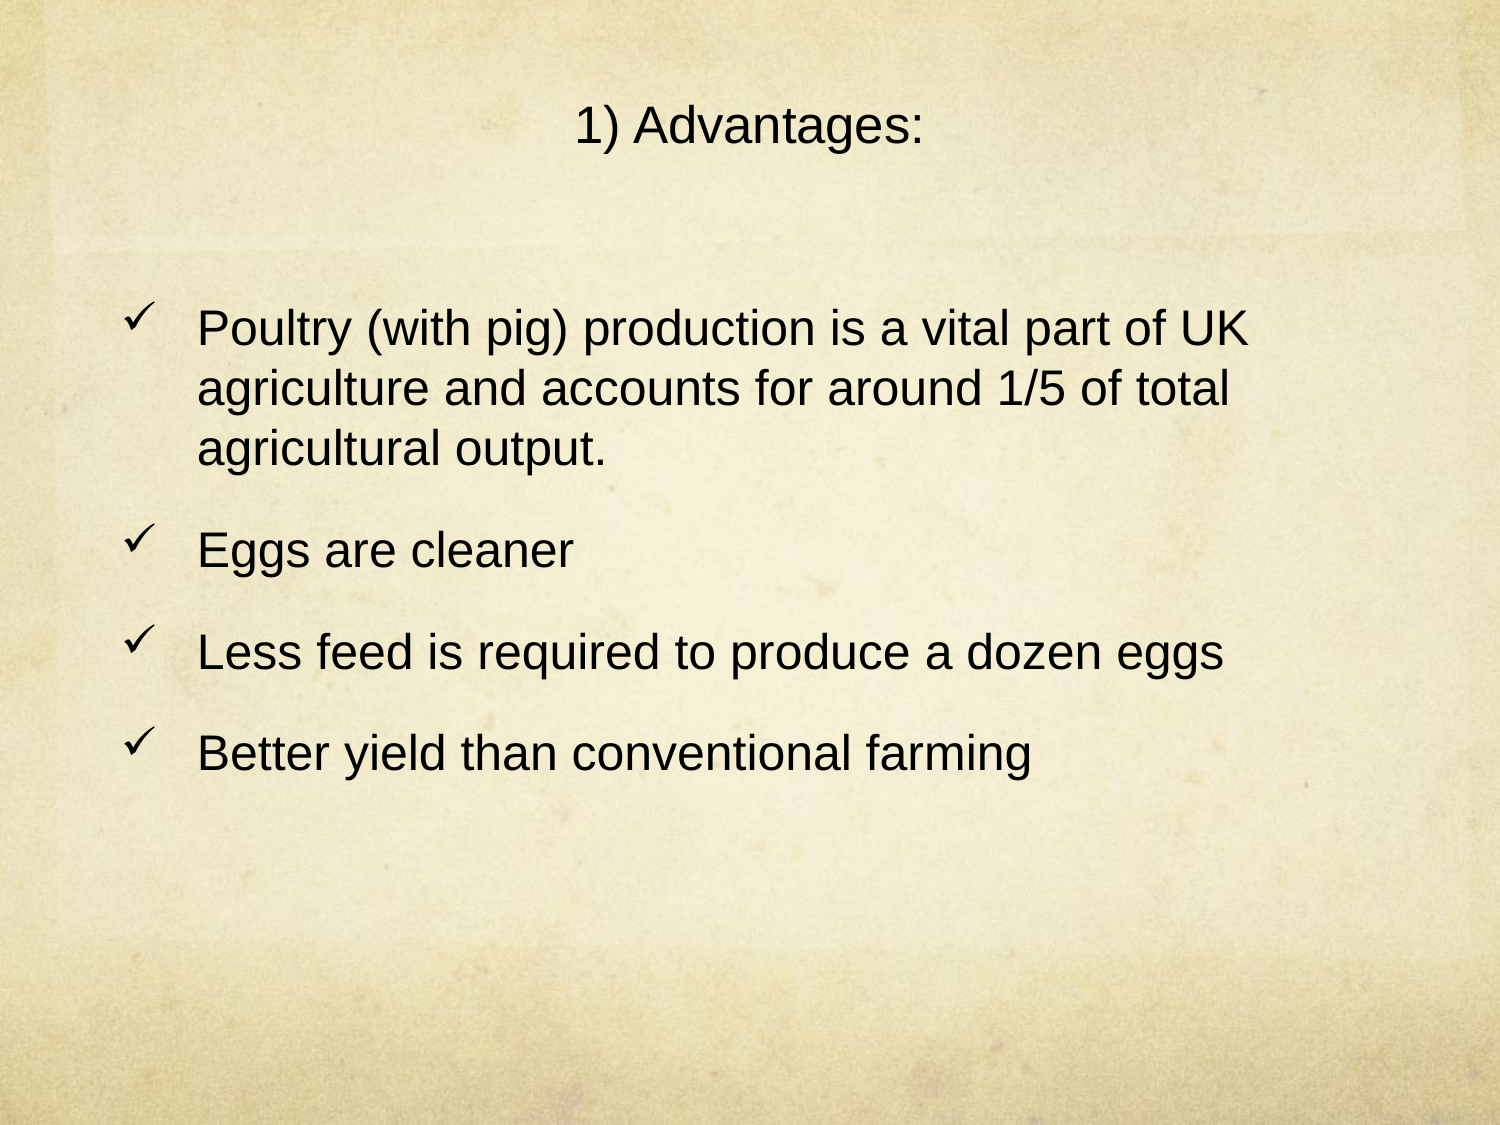

# 1) Advantages:

Poultry (with pig) production is a vital part of UK agriculture and accounts for around 1/5 of total agricultural output.
Eggs are cleaner
Less feed is required to produce a dozen eggs
Better yield than conventional farming